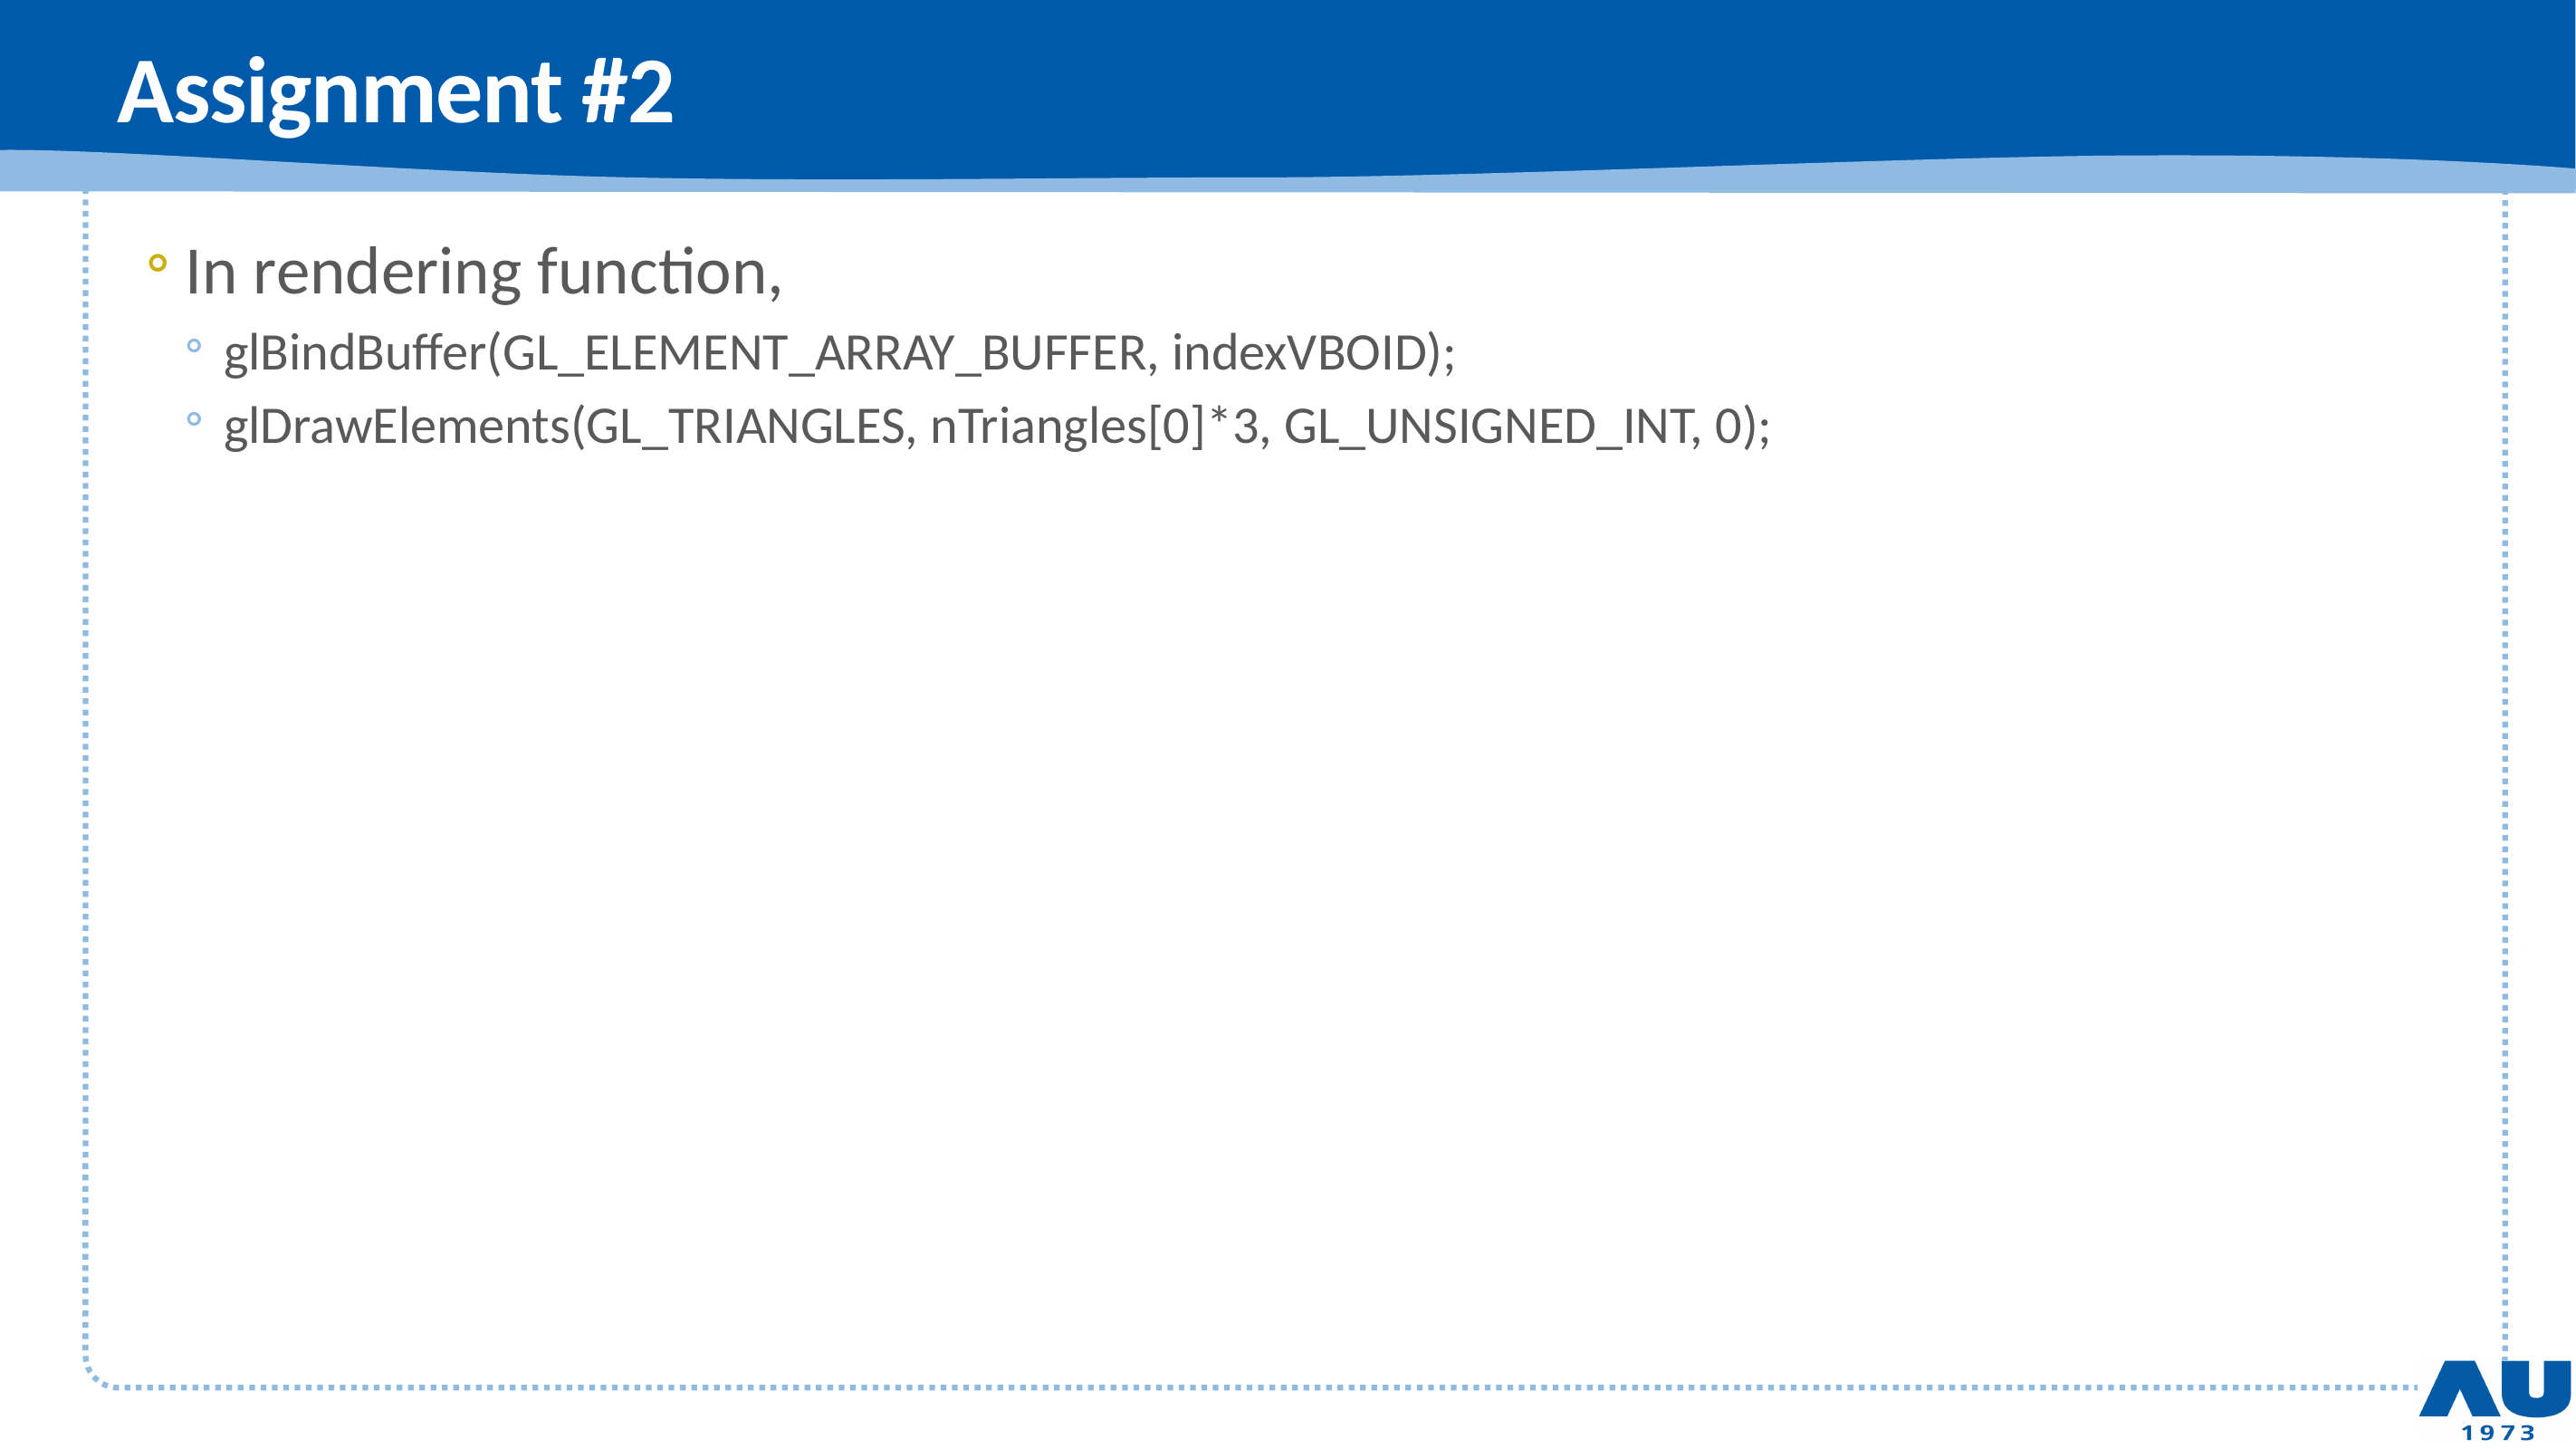

# Assignment #2
In rendering function,
glBindBuffer(GL_ELEMENT_ARRAY_BUFFER, indexVBOID);
glDrawElements(GL_TRIANGLES, nTriangles[0]*3, GL_UNSIGNED_INT, 0);